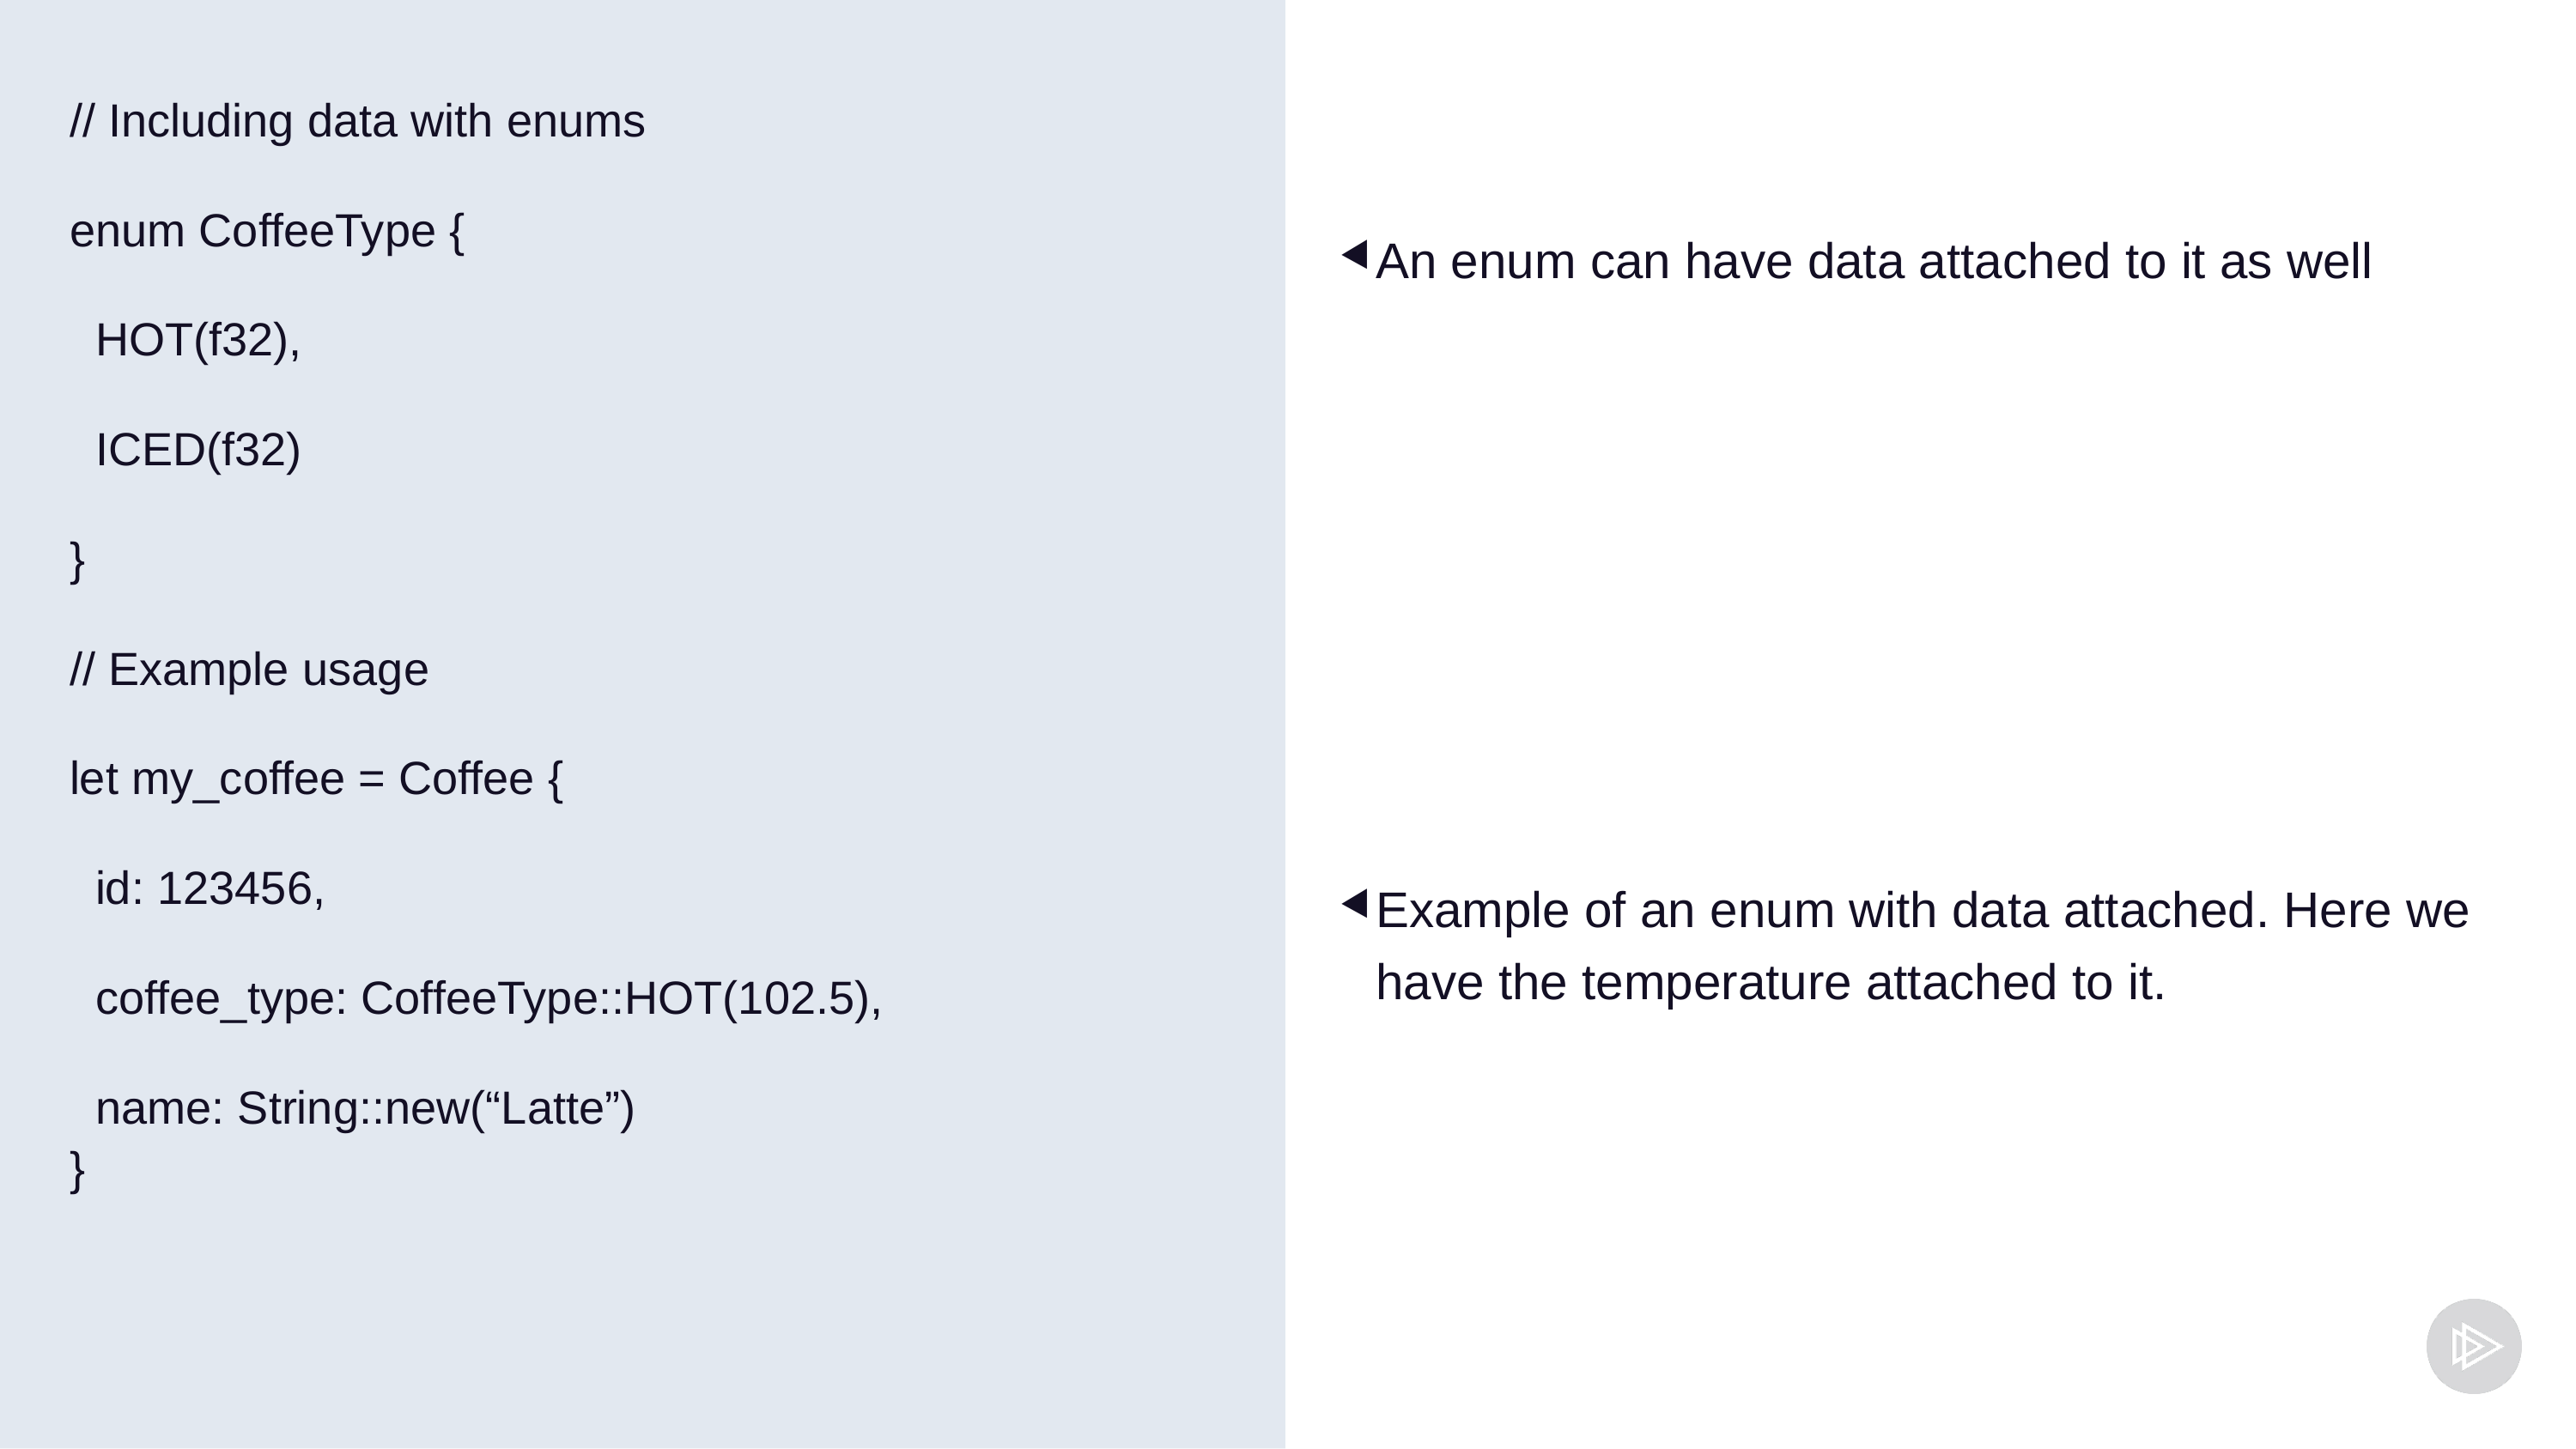

// Including data with enums
enum CoffeeType {
  HOT(f32),
  ICED(f32)
}
// Example usage
let my_coffee = Coffee {
  id: 123456,
  coffee_type: CoffeeType::HOT(102.5),
  name: String::new(“Latte”)
}

An enum can have data attached to it as well

Example of an enum with data attached. Here we have the temperature attached to it.